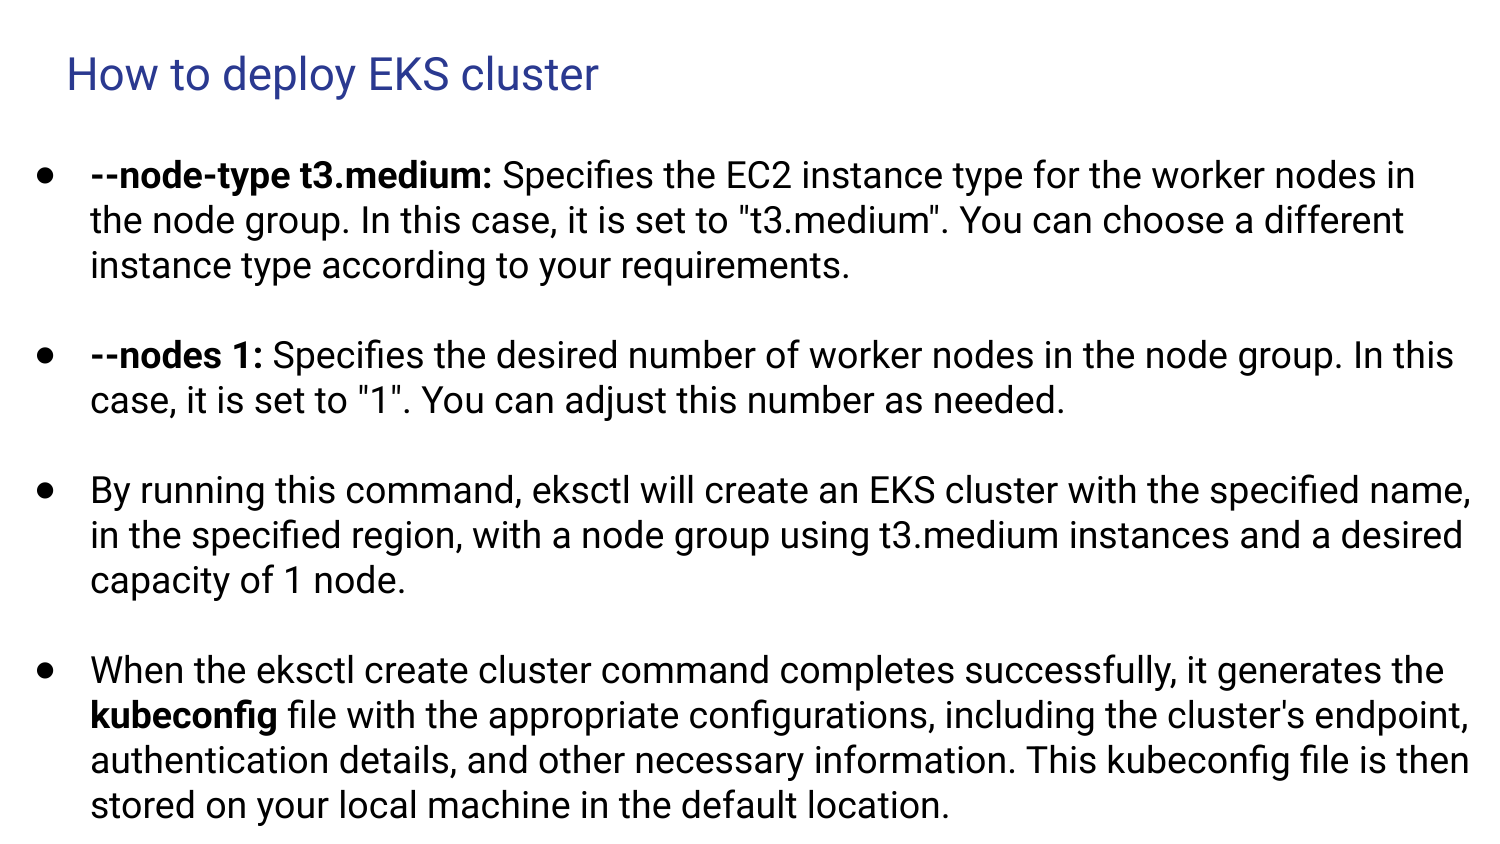

# How to deploy EKS cluster
--node-type t3.medium: Specifies the EC2 instance type for the worker nodes in the node group. In this case, it is set to "t3.medium". You can choose a different instance type according to your requirements.

--nodes 1: Specifies the desired number of worker nodes in the node group. In this case, it is set to "1". You can adjust this number as needed.

By running this command, eksctl will create an EKS cluster with the specified name, in the specified region, with a node group using t3.medium instances and a desired capacity of 1 node.

When the eksctl create cluster command completes successfully, it generates the kubeconfig file with the appropriate configurations, including the cluster's endpoint, authentication details, and other necessary information. This kubeconfig file is then stored on your local machine in the default location.